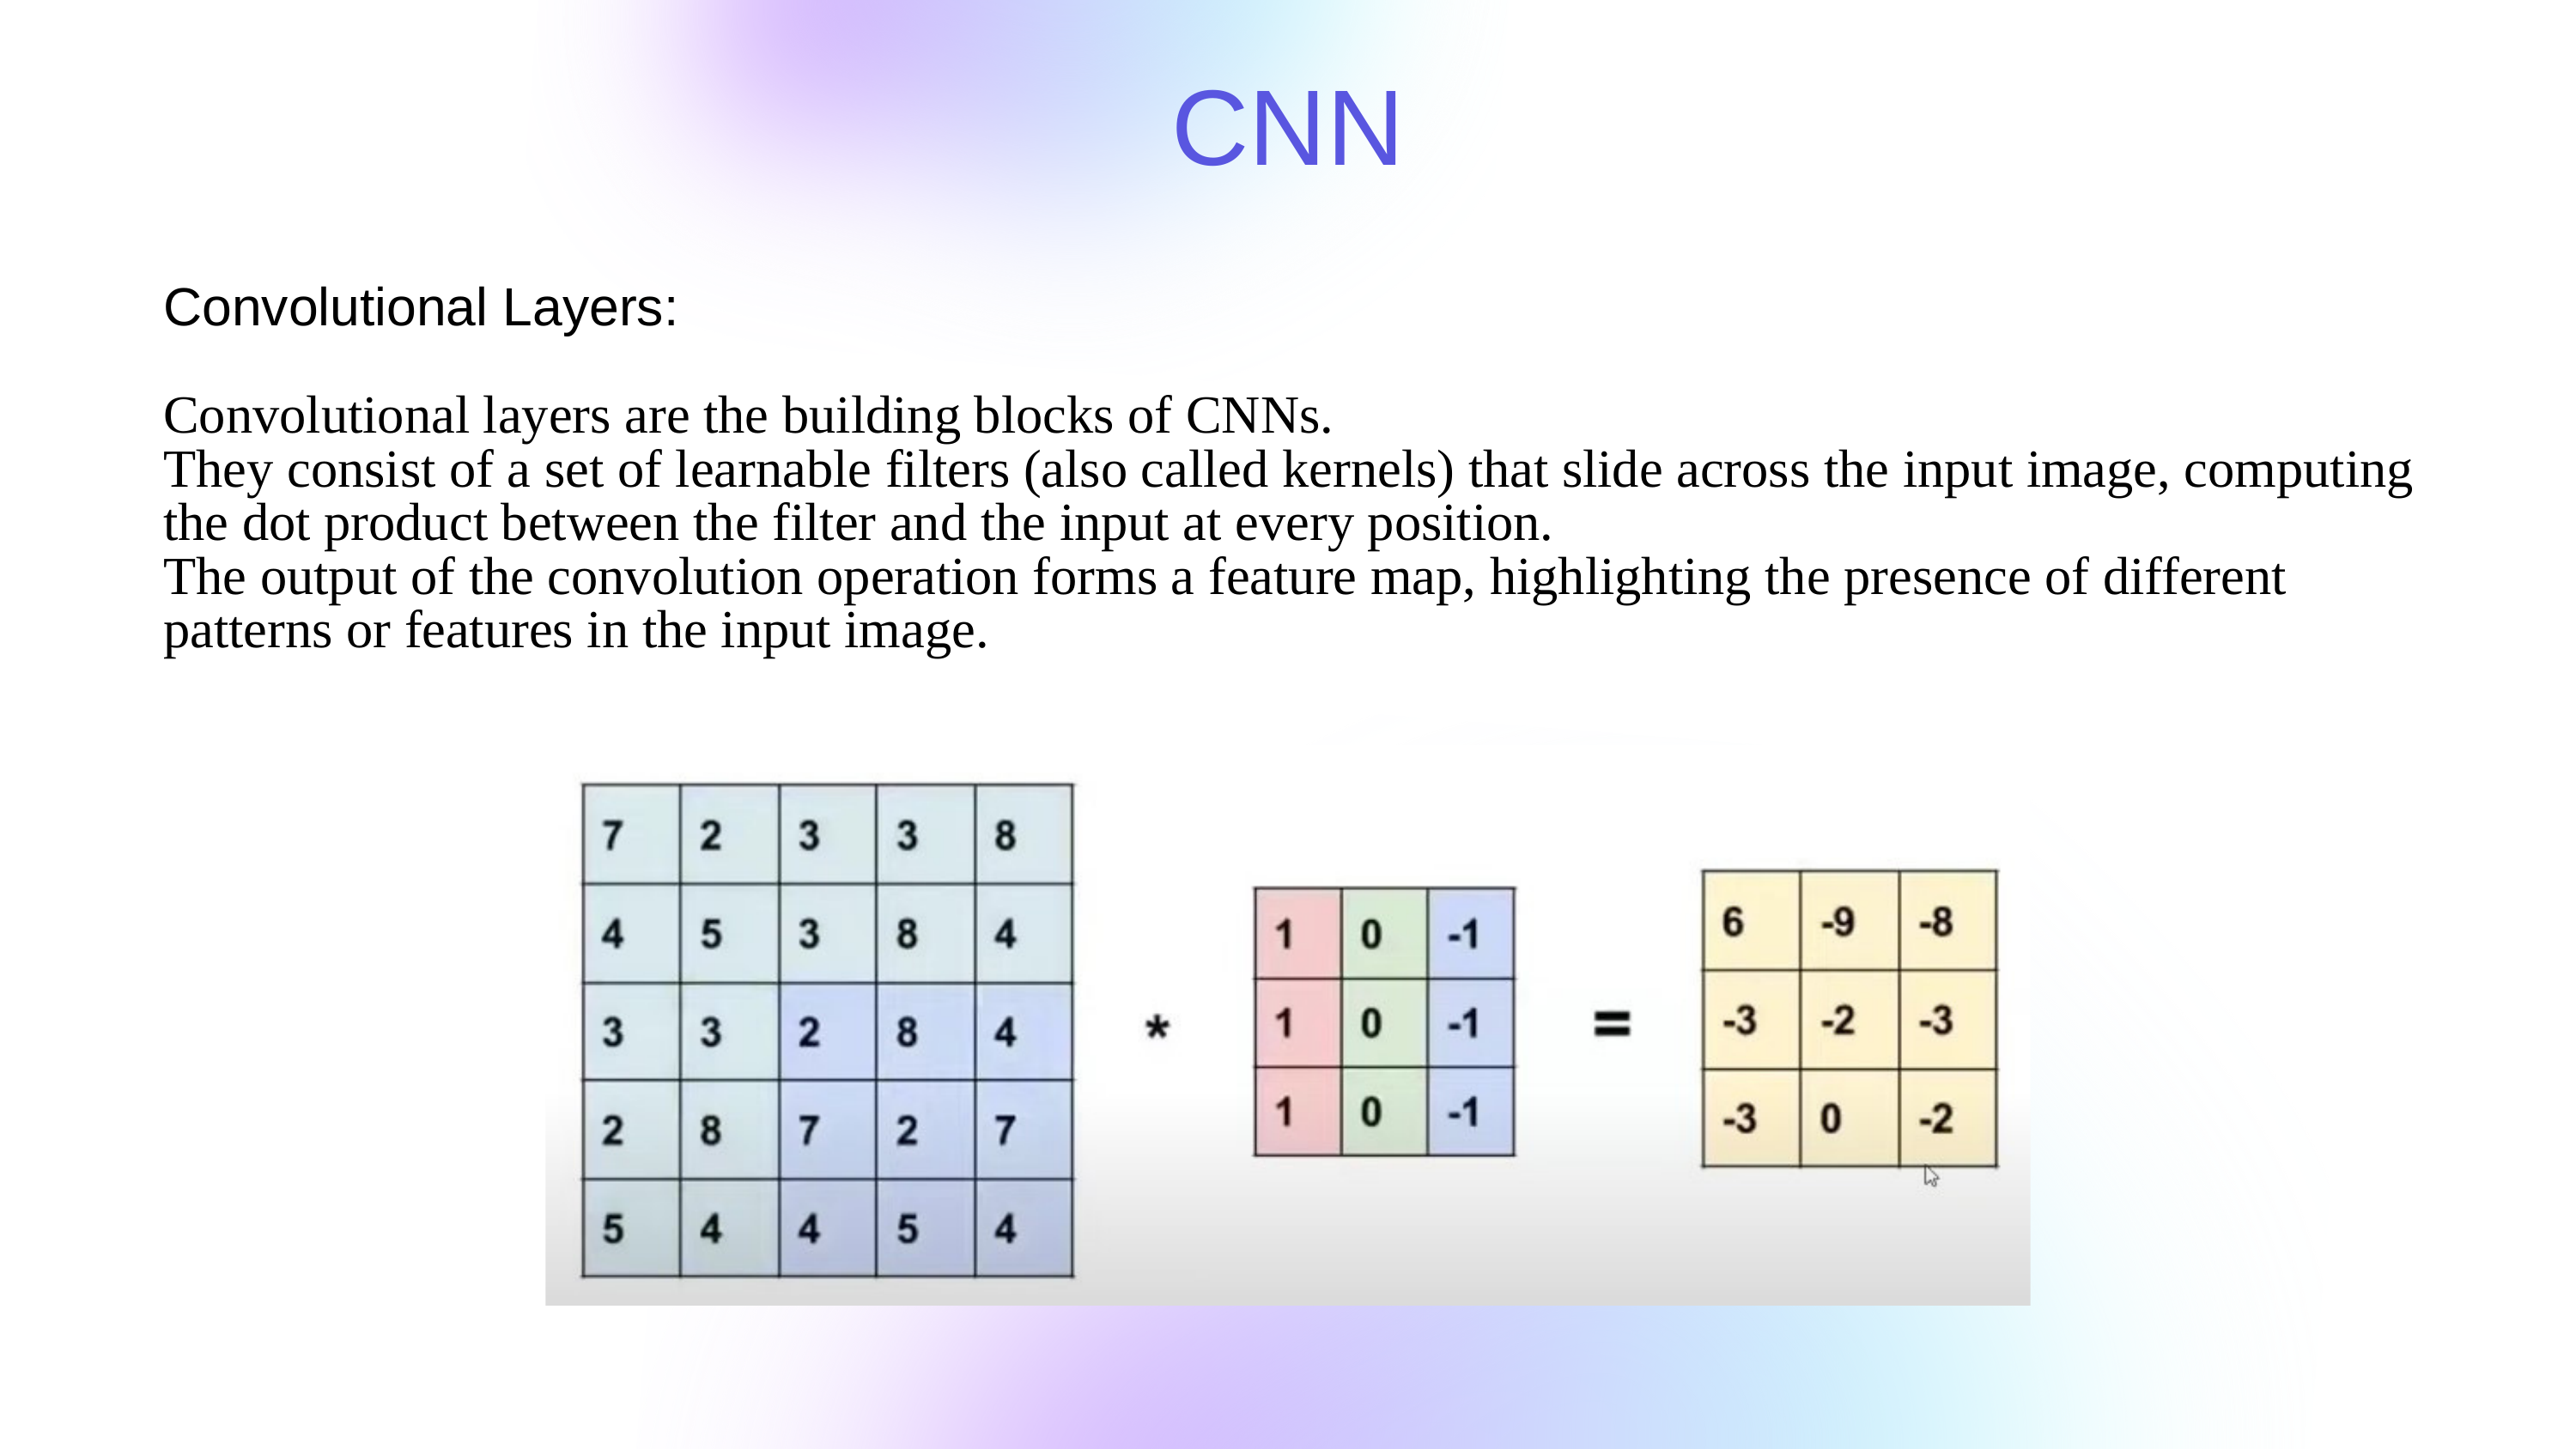

CNN
Convolutional Layers:

Convolutional layers are the building blocks of CNNs.
They consist of a set of learnable filters (also called kernels) that slide across the input image, computing the dot product between the filter and the input at every position.
The output of the convolution operation forms a feature map, highlighting the presence of different patterns or features in the input image.